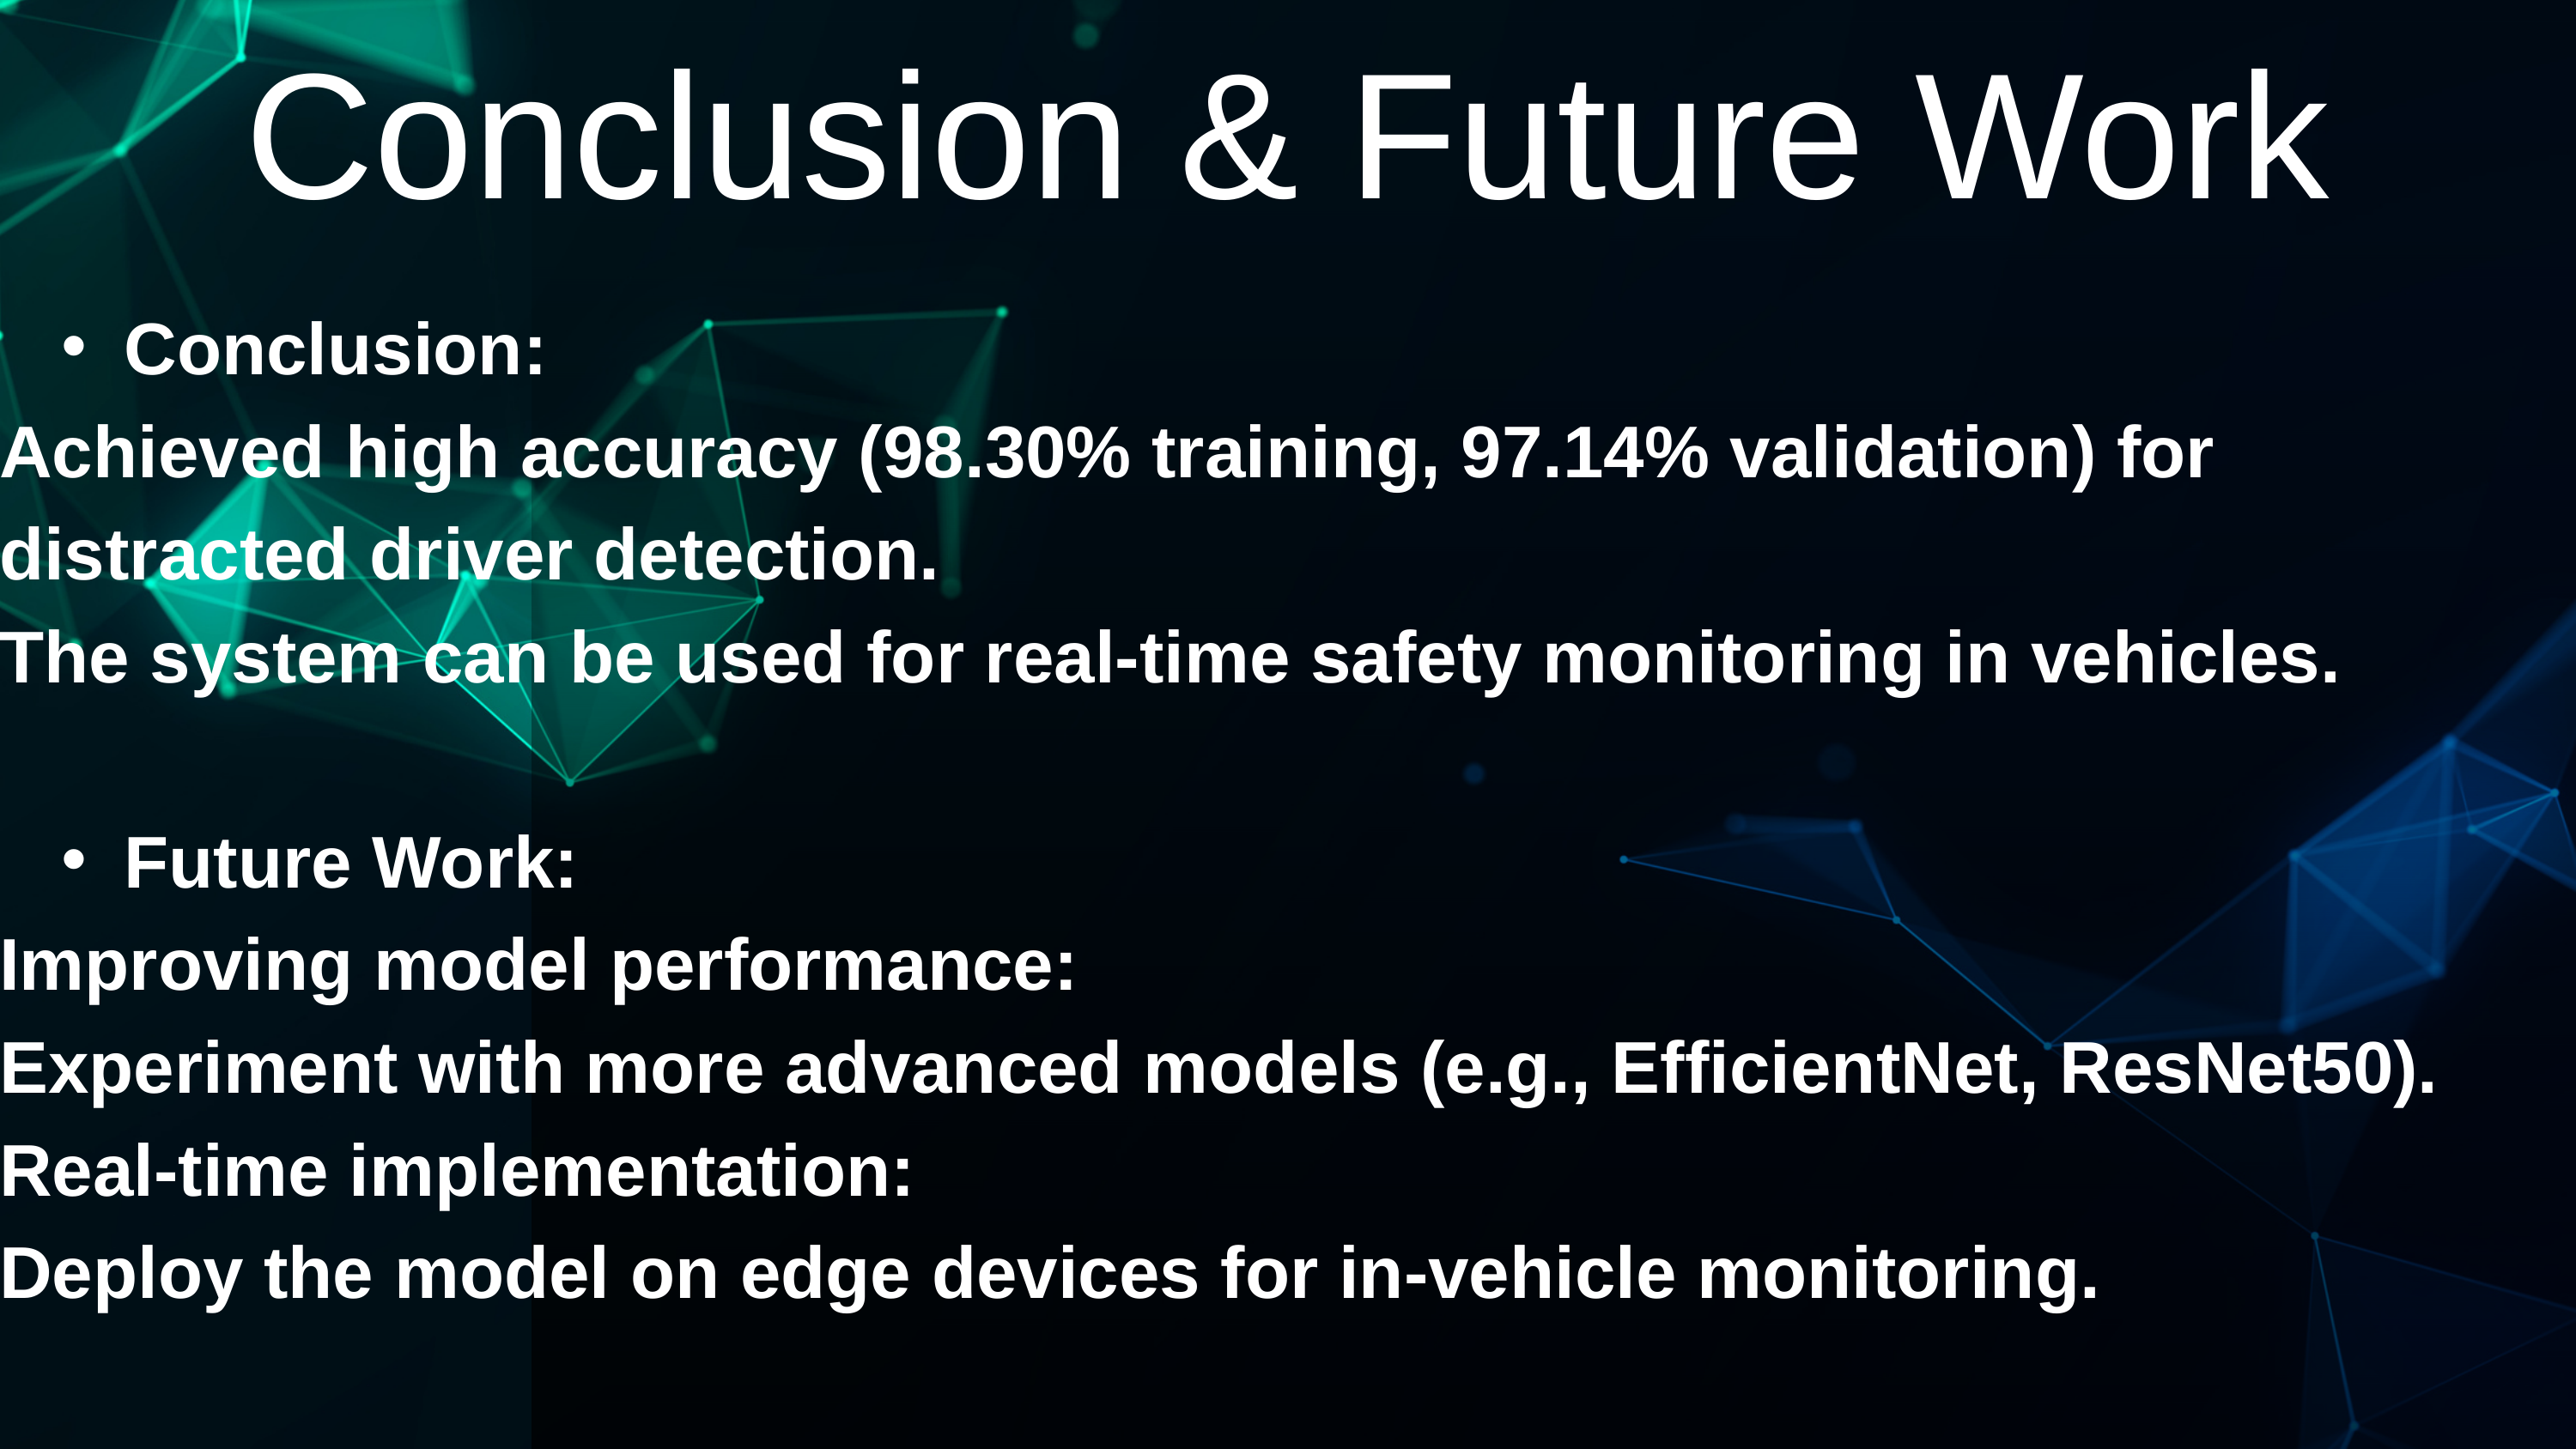

Conclusion & Future Work

Conclusion:
Achieved high accuracy (98.30% training, 97.14% validation) for distracted driver detection.
The system can be used for real-time safety monitoring in vehicles.

Future Work:
Improving model performance:
Experiment with more advanced models (e.g., EfficientNet, ResNet50).
Real-time implementation:
Deploy the model on edge devices for in-vehicle monitoring.